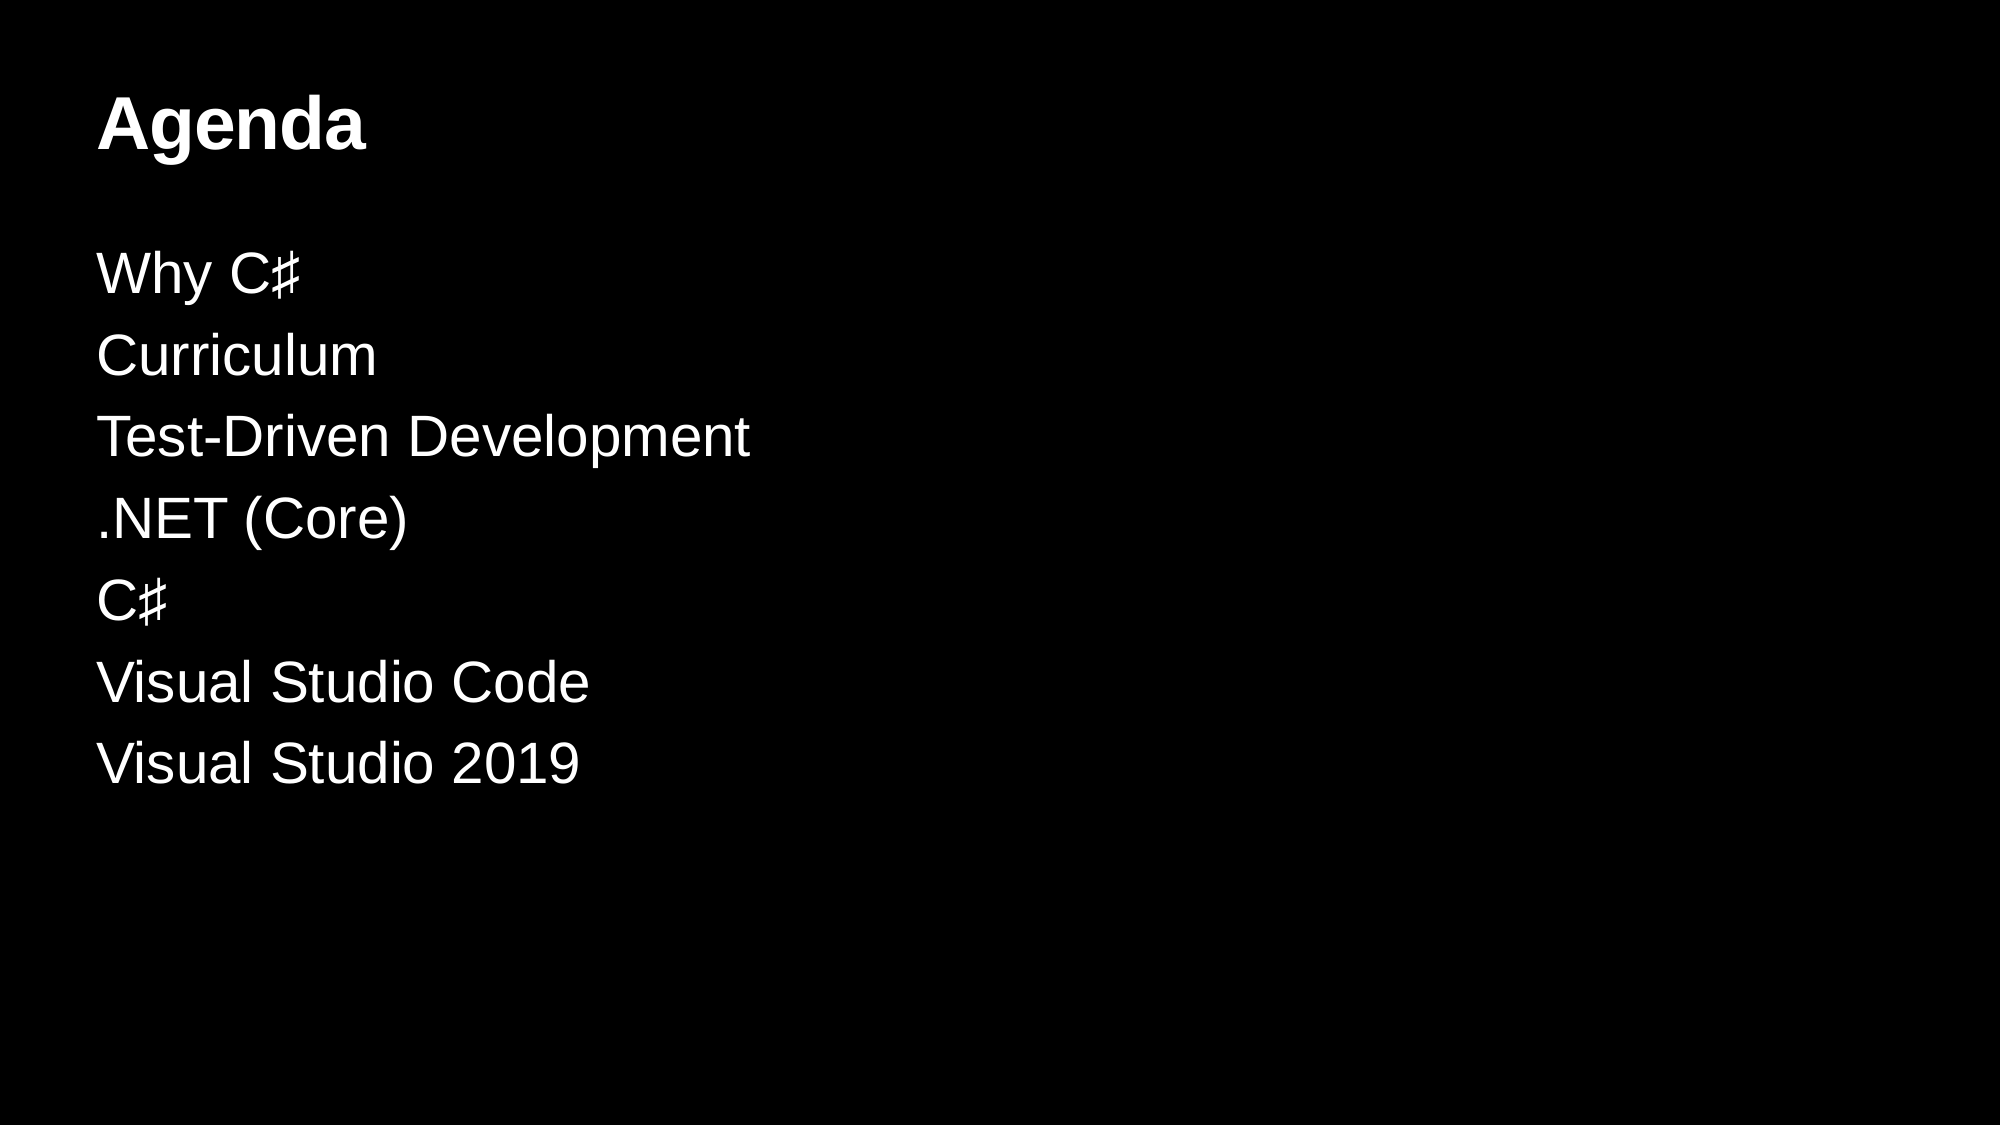

# Agenda
Why C♯
Curriculum
Test-Driven Development
.NET (Core)
C♯
Visual Studio Code
Visual Studio 2019